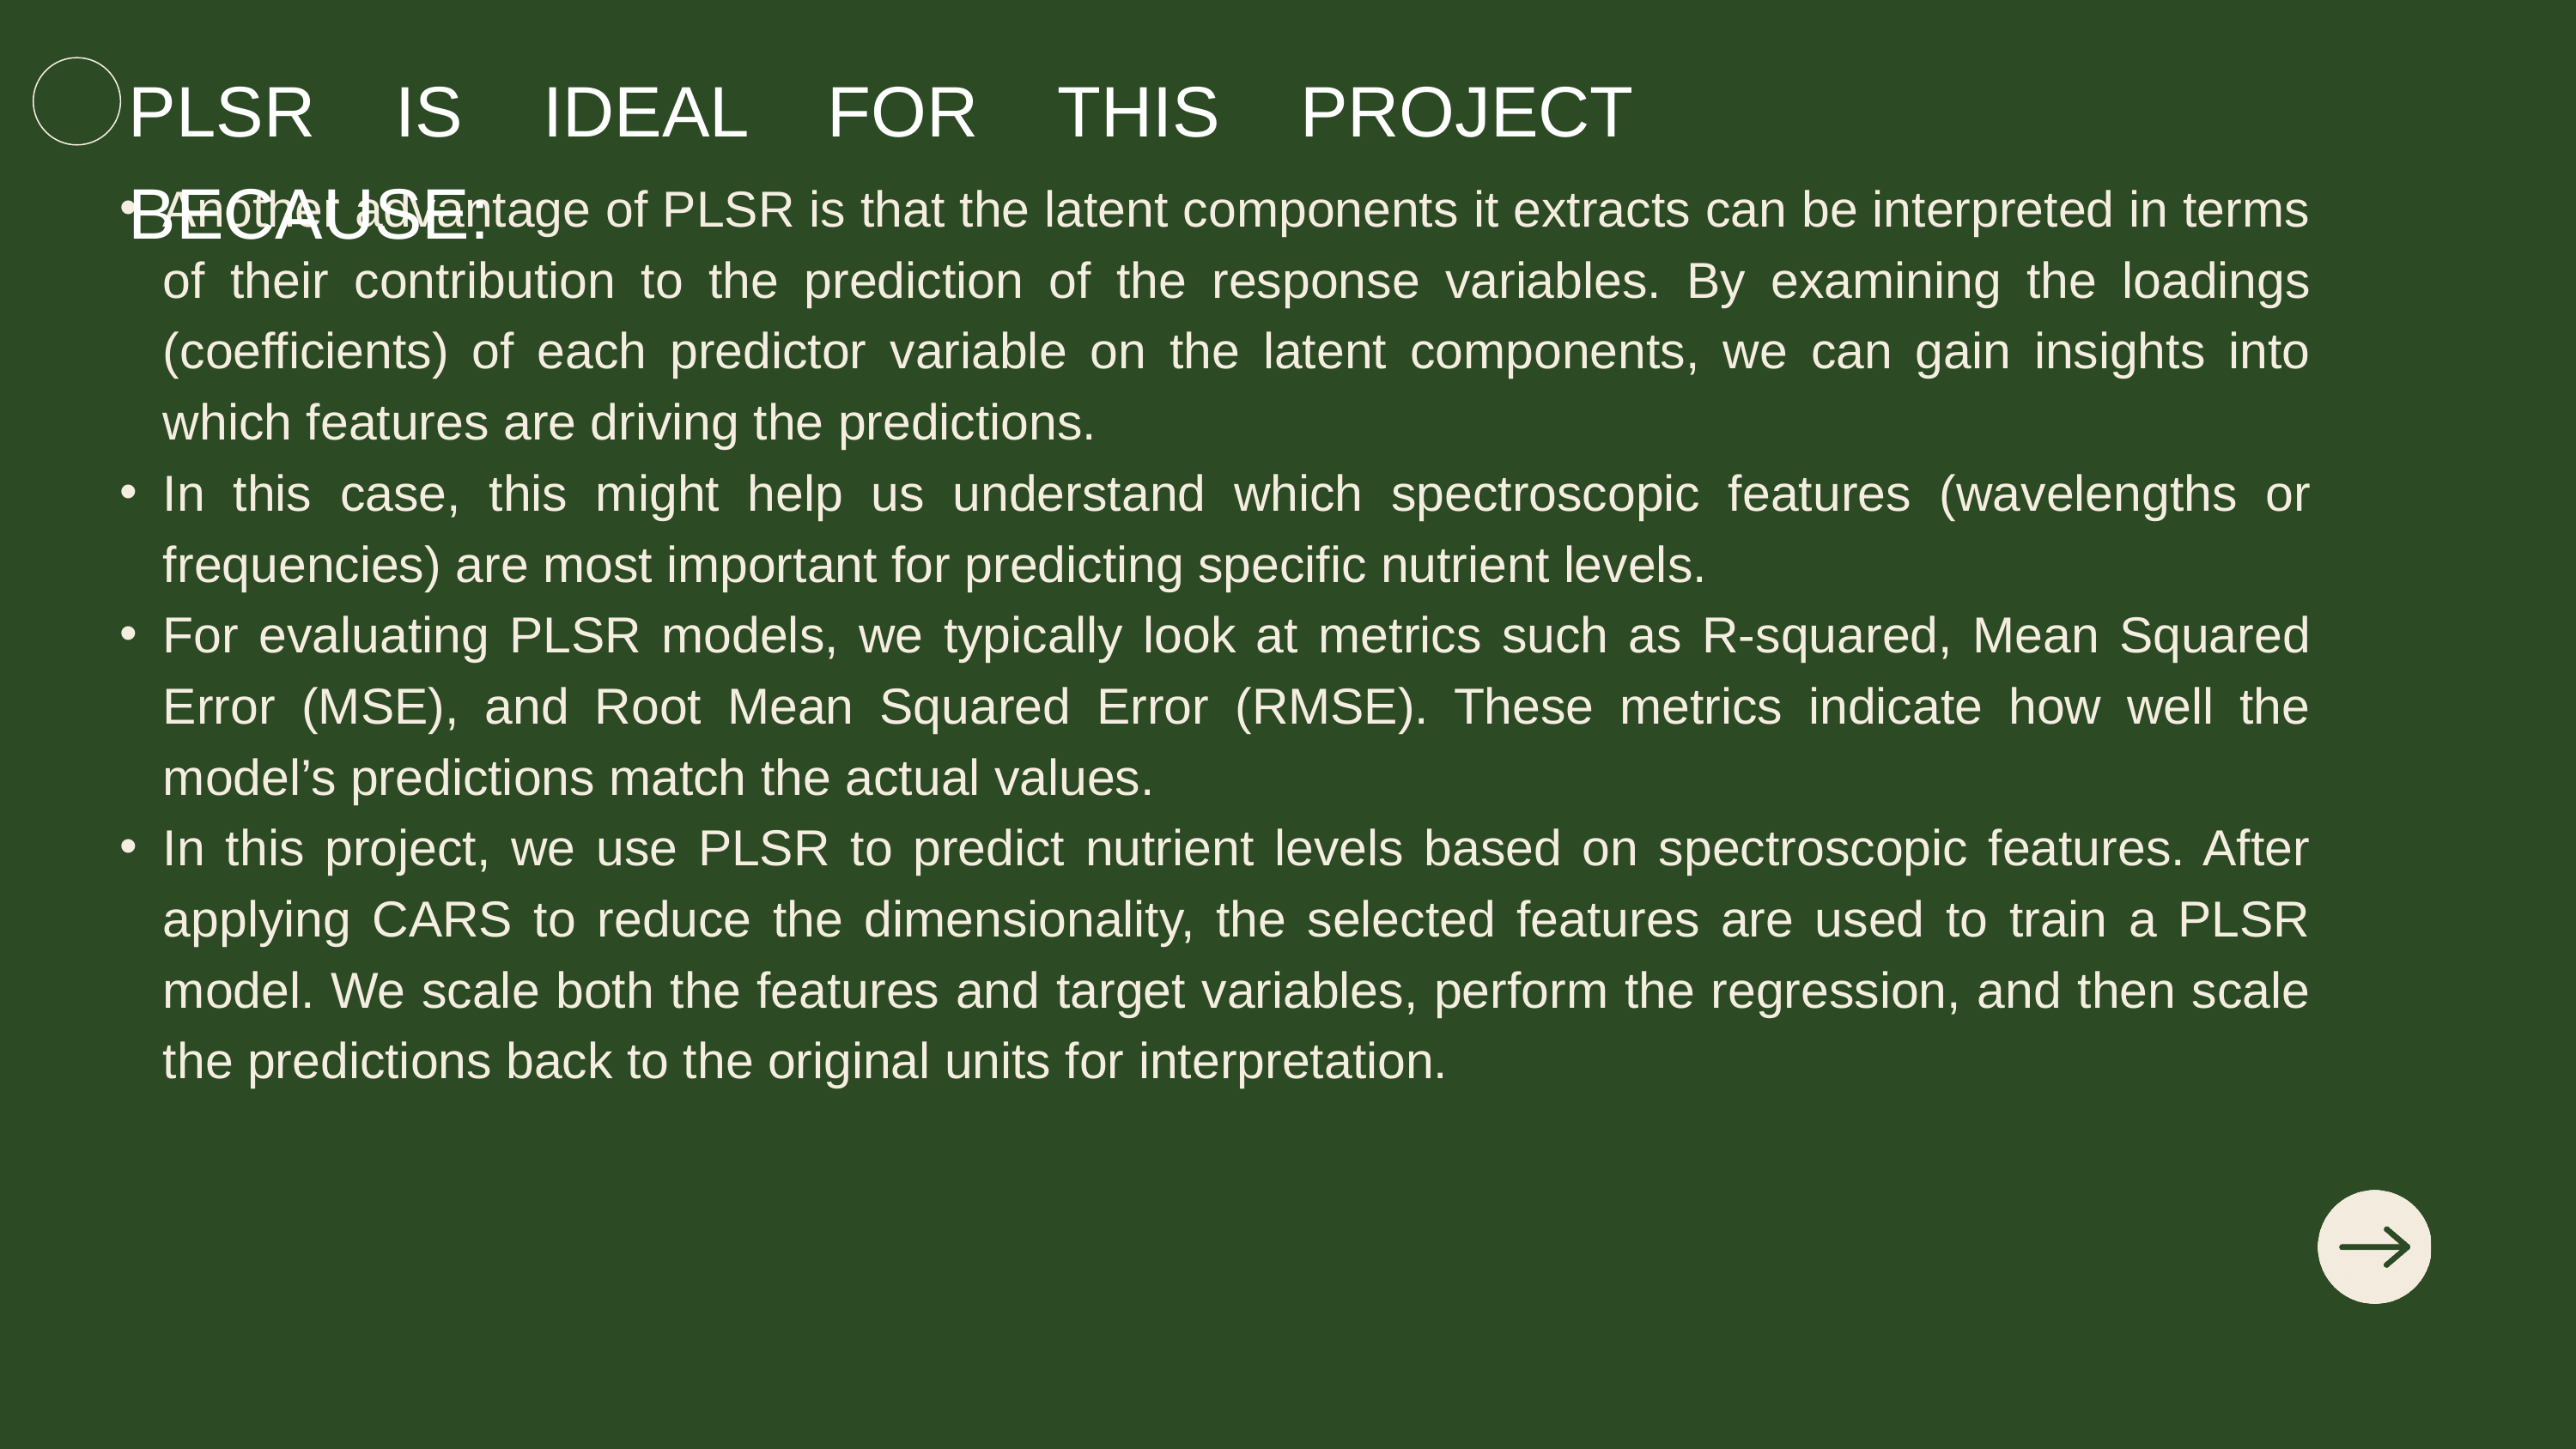

PLSR IS IDEAL FOR THIS PROJECT BECAUSE:

Another advantage of PLSR is that the latent components it extracts can be interpreted in terms of their contribution to the prediction of the response variables. By examining the loadings (coefficients) of each predictor variable on the latent components, we can gain insights into which features are driving the predictions.
In this case, this might help us understand which spectroscopic features (wavelengths or frequencies) are most important for predicting specific nutrient levels.
For evaluating PLSR models, we typically look at metrics such as R-squared, Mean Squared Error (MSE), and Root Mean Squared Error (RMSE). These metrics indicate how well the model’s predictions match the actual values.
In this project, we use PLSR to predict nutrient levels based on spectroscopic features. After applying CARS to reduce the dimensionality, the selected features are used to train a PLSR model. We scale both the features and target variables, perform the regression, and then scale the predictions back to the original units for interpretation.
MORGAN MAXWELL
Founder
MARIANA NAPOLITANI
Manager
SASCHA DUBOIS
Agent